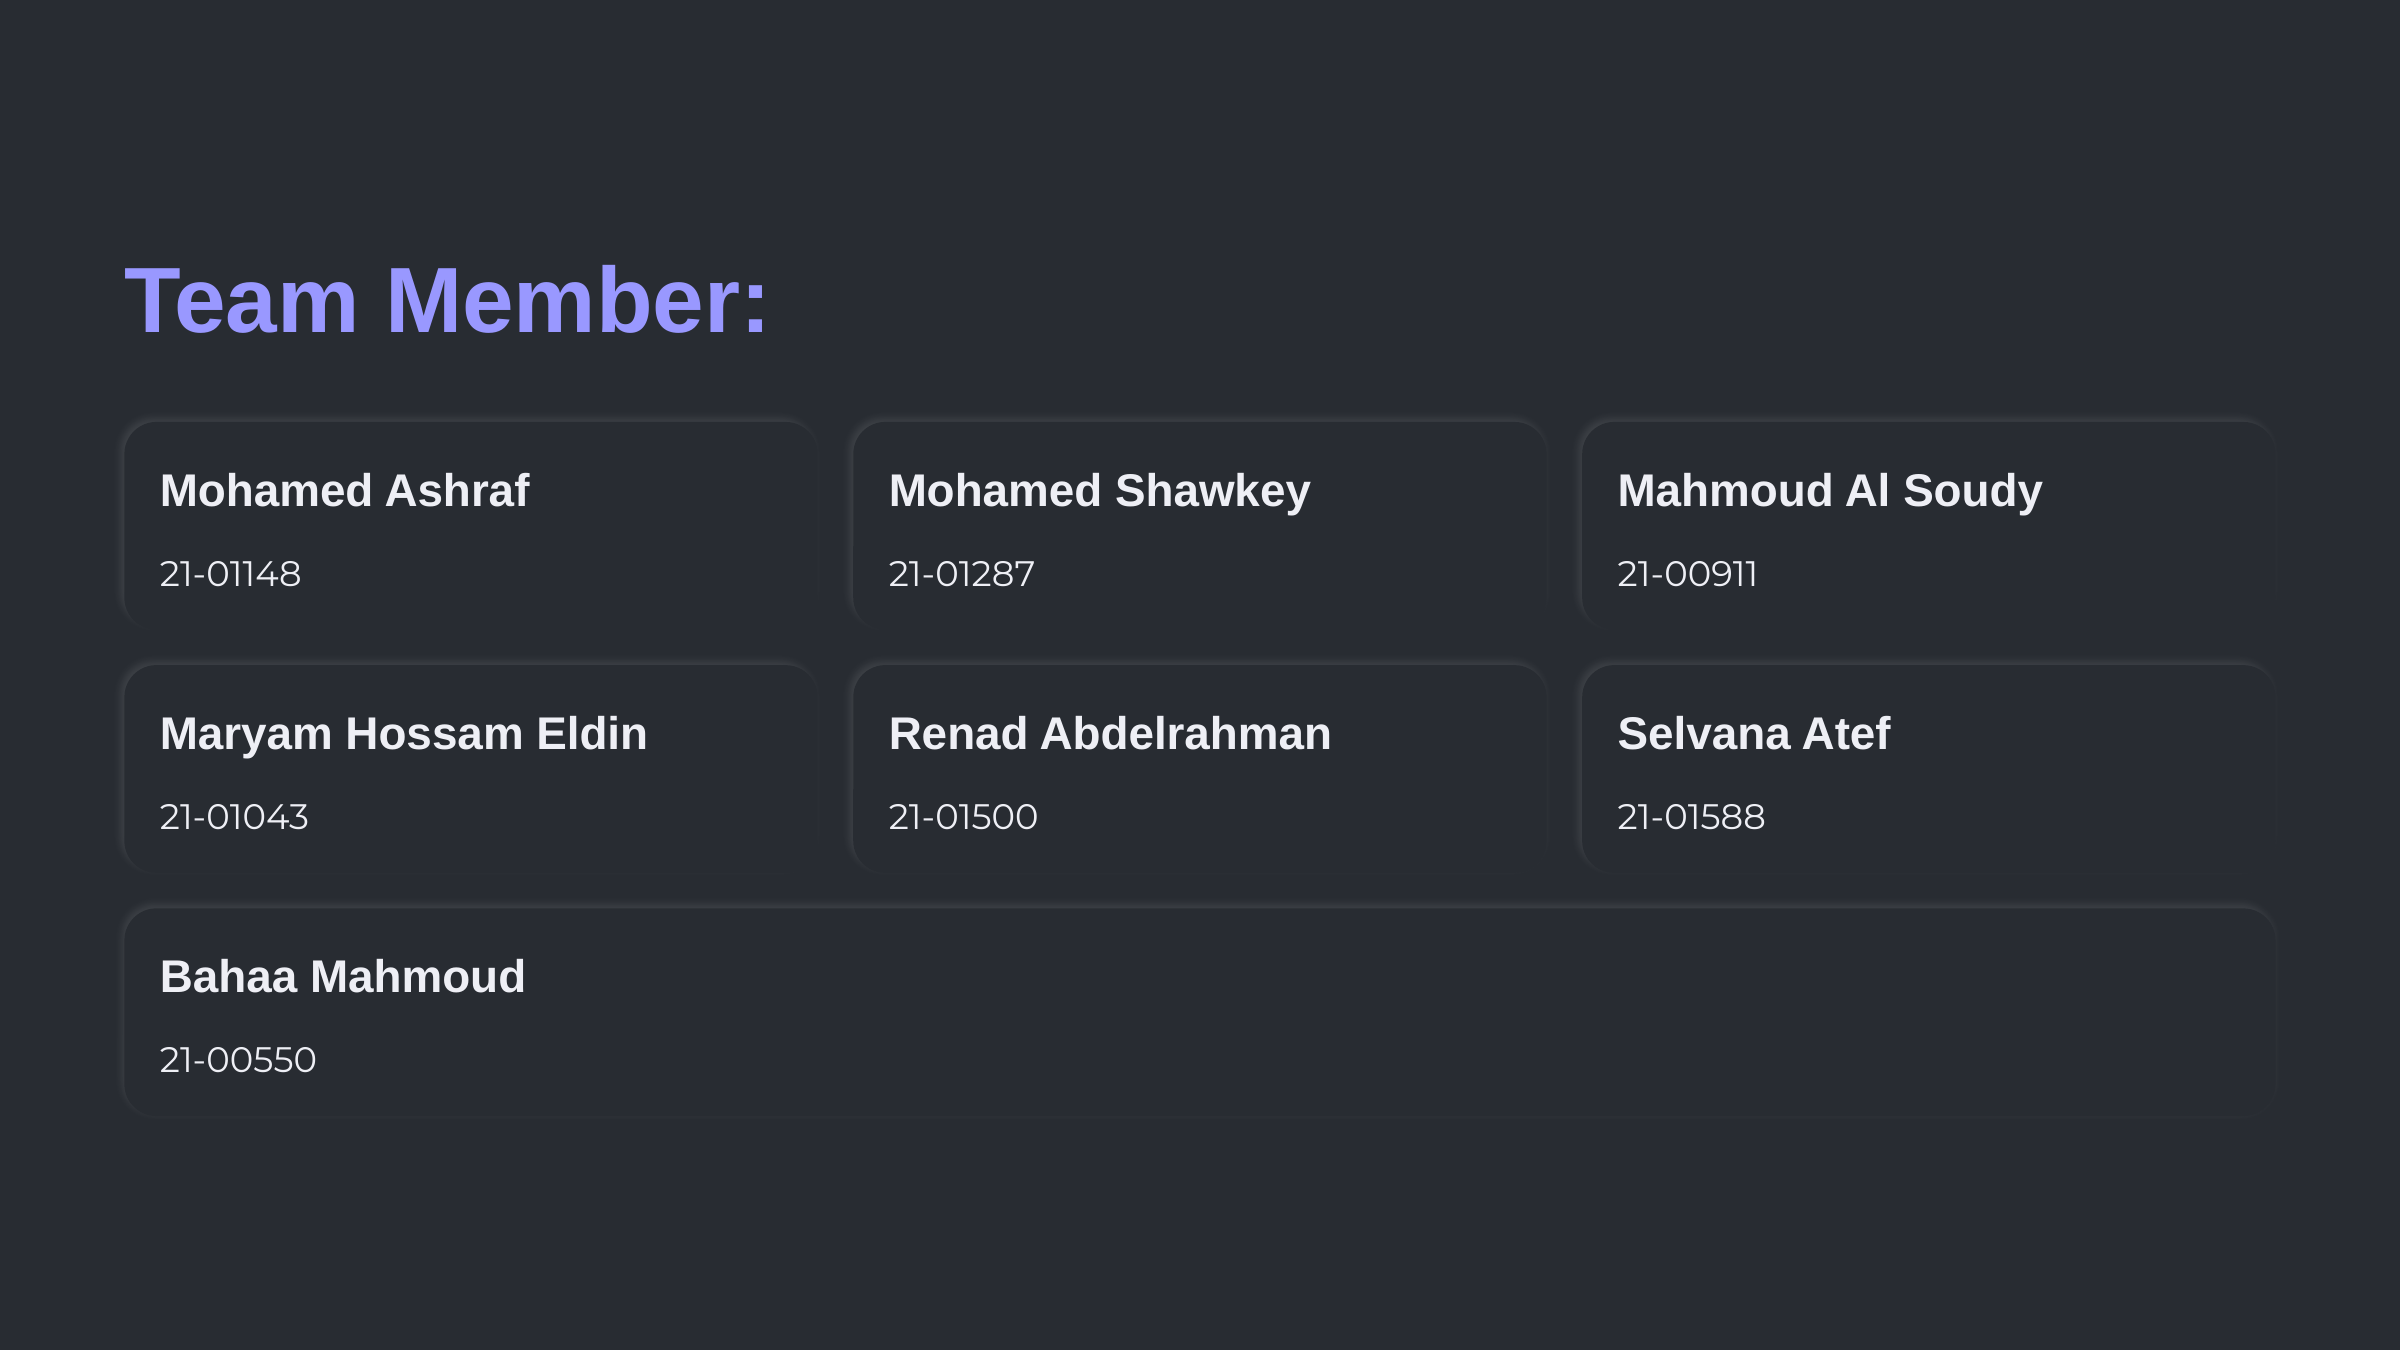

Team Member:

Mohamed Ashraf
Mohamed Shawkey
Mahmoud Al Soudy
21-01148
21-01287
21-00911

Maryam Hossam Eldin
Renad Abdelrahman
Selvana Atef
21-01043
21-01500

21-01588

Bahaa Mahmoud
21-00550